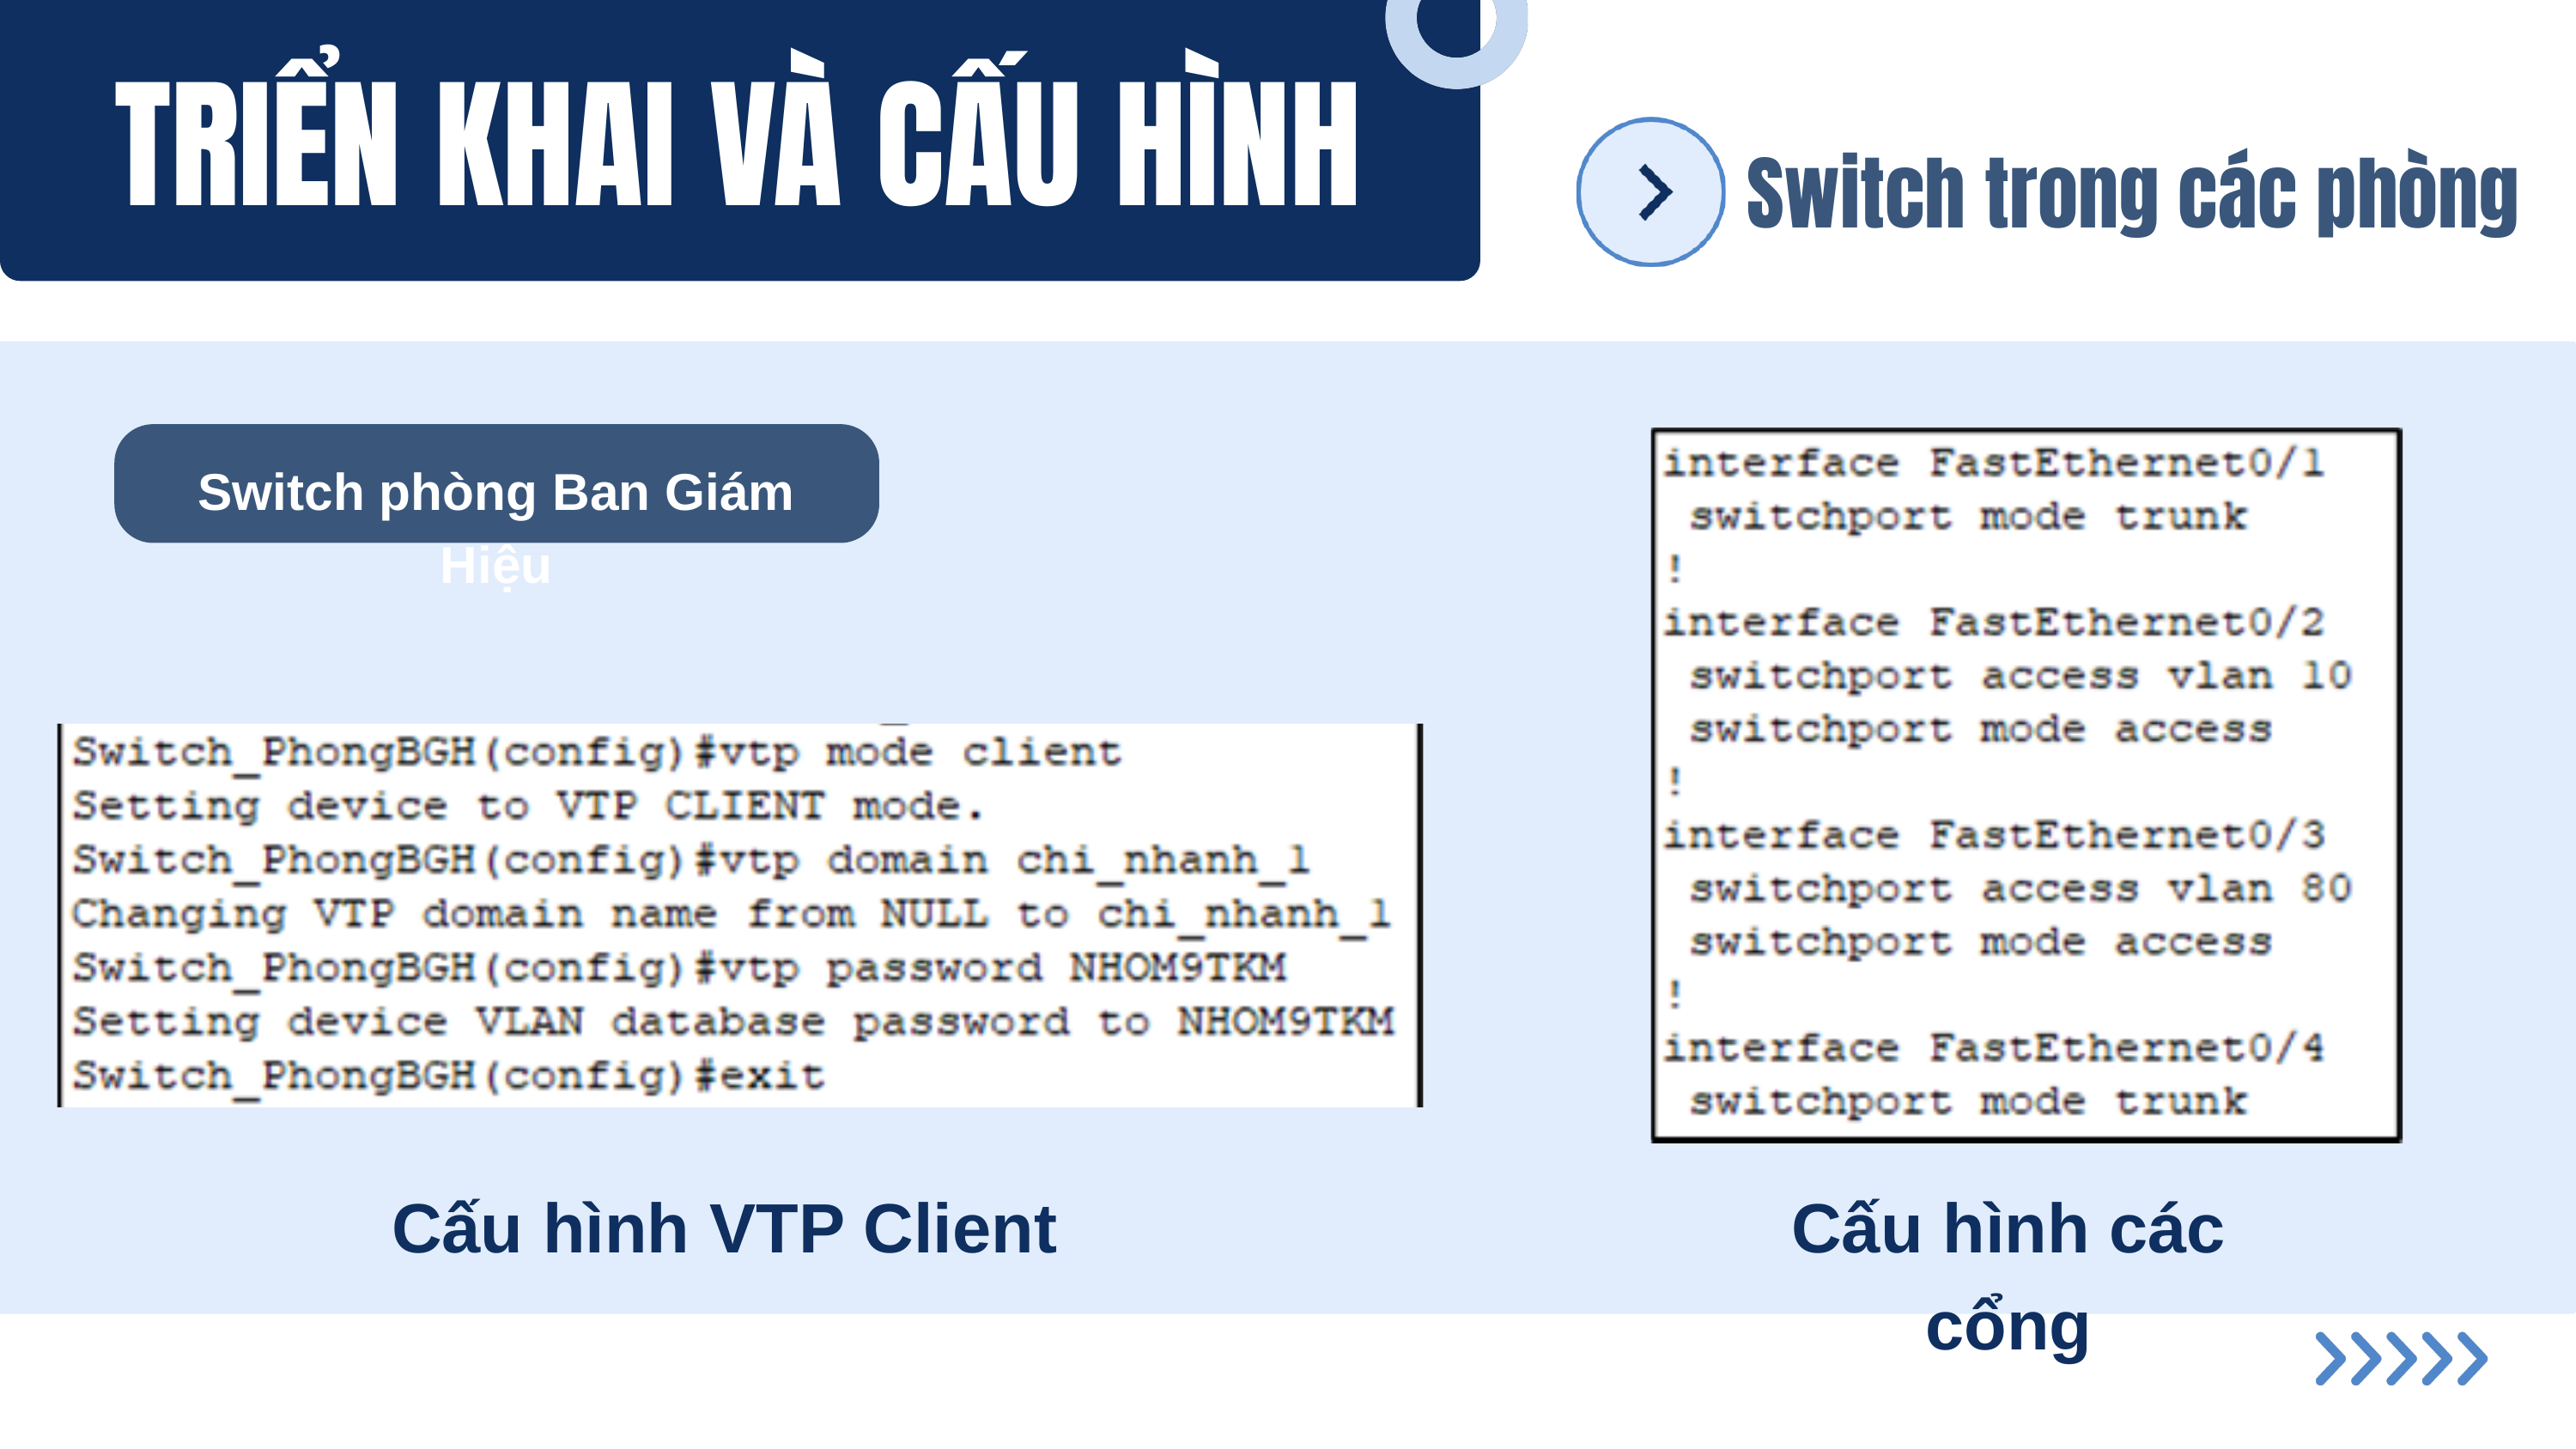

TRIỂN KHAI VÀ CẤU HÌNH

Switch trong các phòng

Switch phòng Ban Giám Hiệu

Cấu hình VTP Client
Cấu hình các cổng